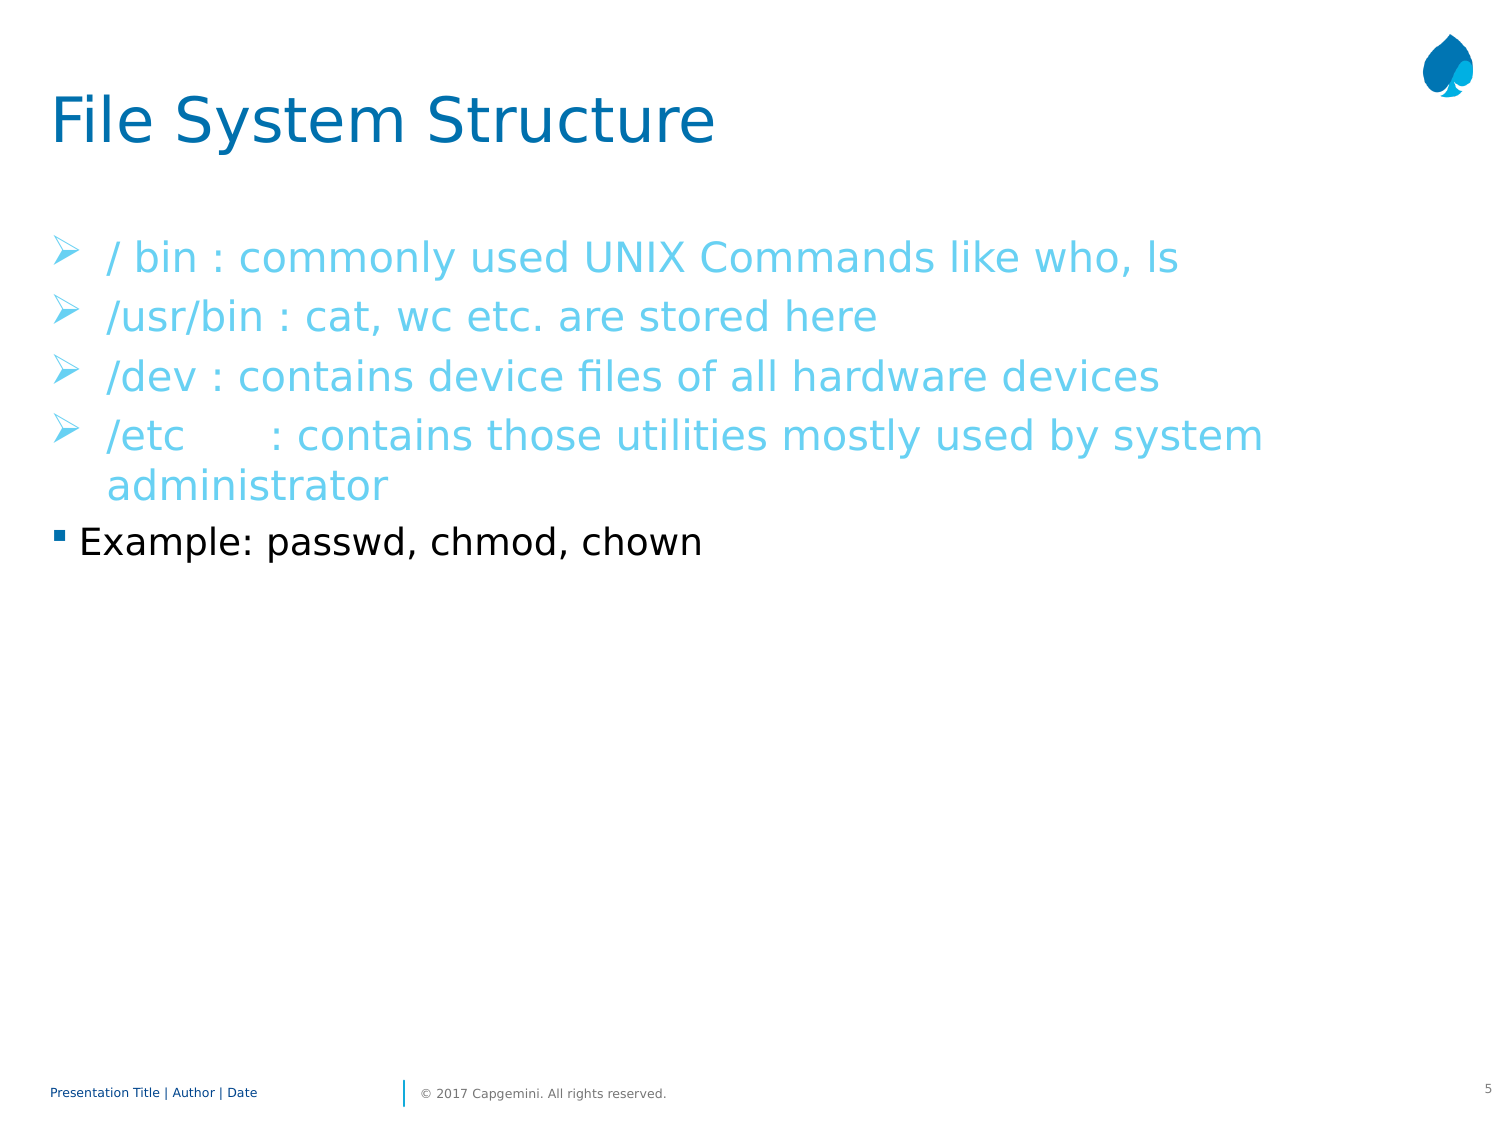

# File System Structure
/ bin : commonly used UNIX Commands like who, ls
/usr/bin : cat, wc etc. are stored here
/dev : contains device files of all hardware devices
/etc	 : contains those utilities mostly used by system administrator
Example: passwd, chmod, chown